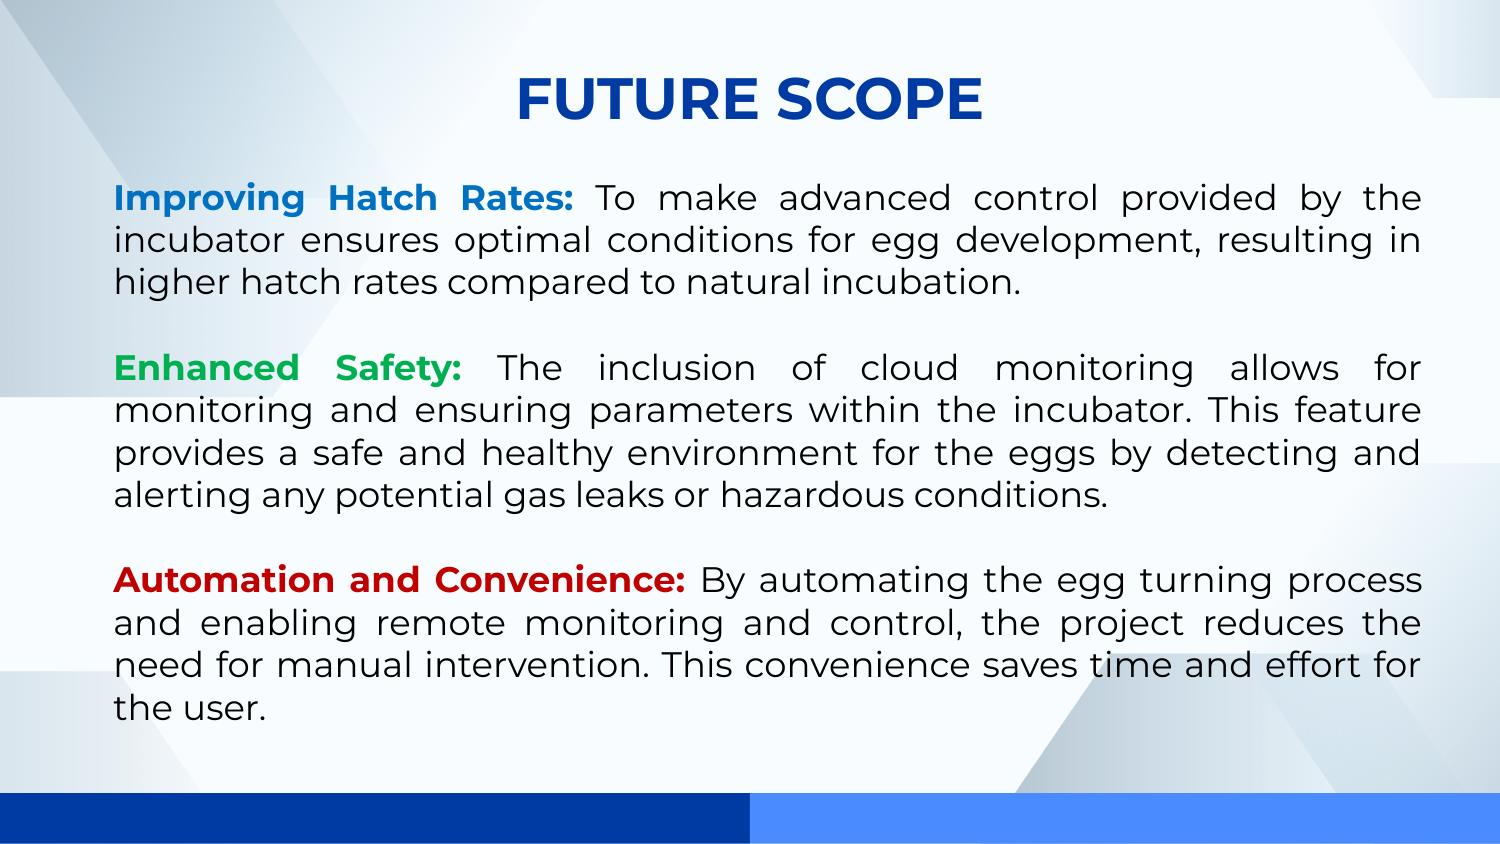

# FUTURE SCOPE
Improving Hatch Rates: To make advanced control provided by the incubator ensures optimal conditions for egg development, resulting in higher hatch rates compared to natural incubation.

Enhanced Safety: The inclusion of cloud monitoring allows for monitoring and ensuring parameters within the incubator. This feature provides a safe and healthy environment for the eggs by detecting and alerting any potential gas leaks or hazardous conditions.

Automation and Convenience: By automating the egg turning process and enabling remote monitoring and control, the project reduces the need for manual intervention. This convenience saves time and effort for the user.